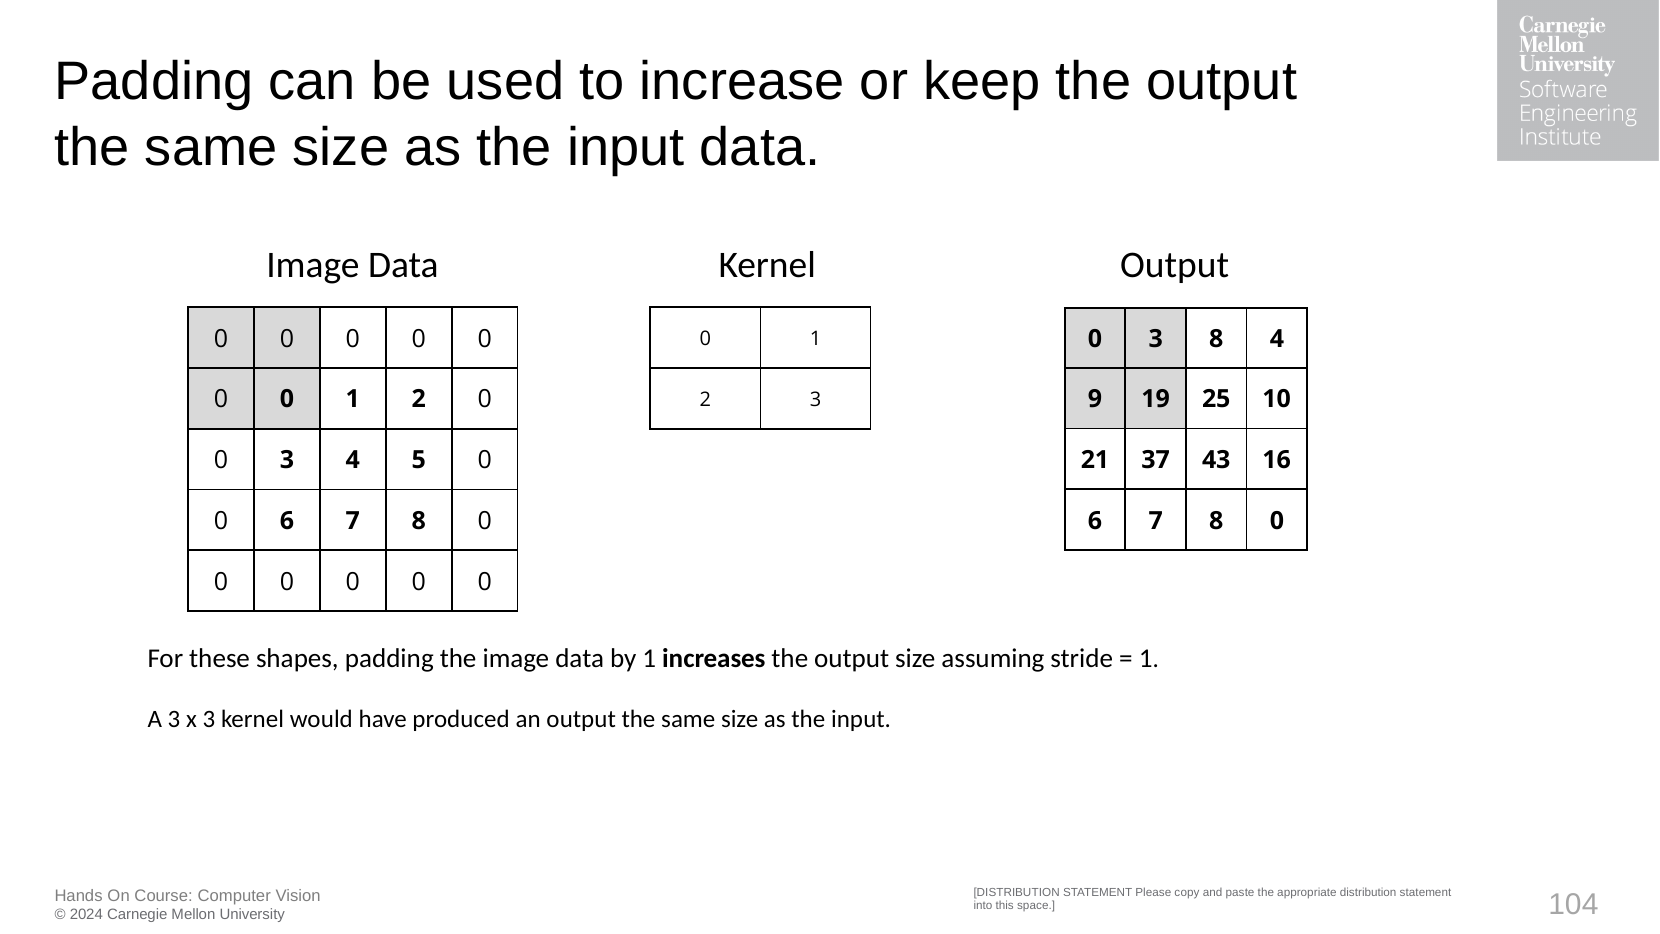

# Padding can be used to increase or keep the output the same size as the input data.

Image Data
Output
Kernel
| 0 | 0 | 0 | 0 | 0 |
| --- | --- | --- | --- | --- |
| 0 | 0 | 1 | 2 | 0 |
| 0 | 3 | 4 | 5 | 0 |
| 0 | 6 | 7 | 8 | 0 |
| 0 | 0 | 0 | 0 | 0 |
| 0 | 1 |
| --- | --- |
| 2 | 3 |
| 0 | 3 | 8 | 4 |
| --- | --- | --- | --- |
| 9 | 19 | 25 | 10 |
| 21 | 37 | 43 | 16 |
| 6 | 7 | 8 | 0 |
For these shapes, padding the image data by 1 increases the output size assuming stride = 1.

A 3 x 3 kernel would have produced an output the same size as the input.